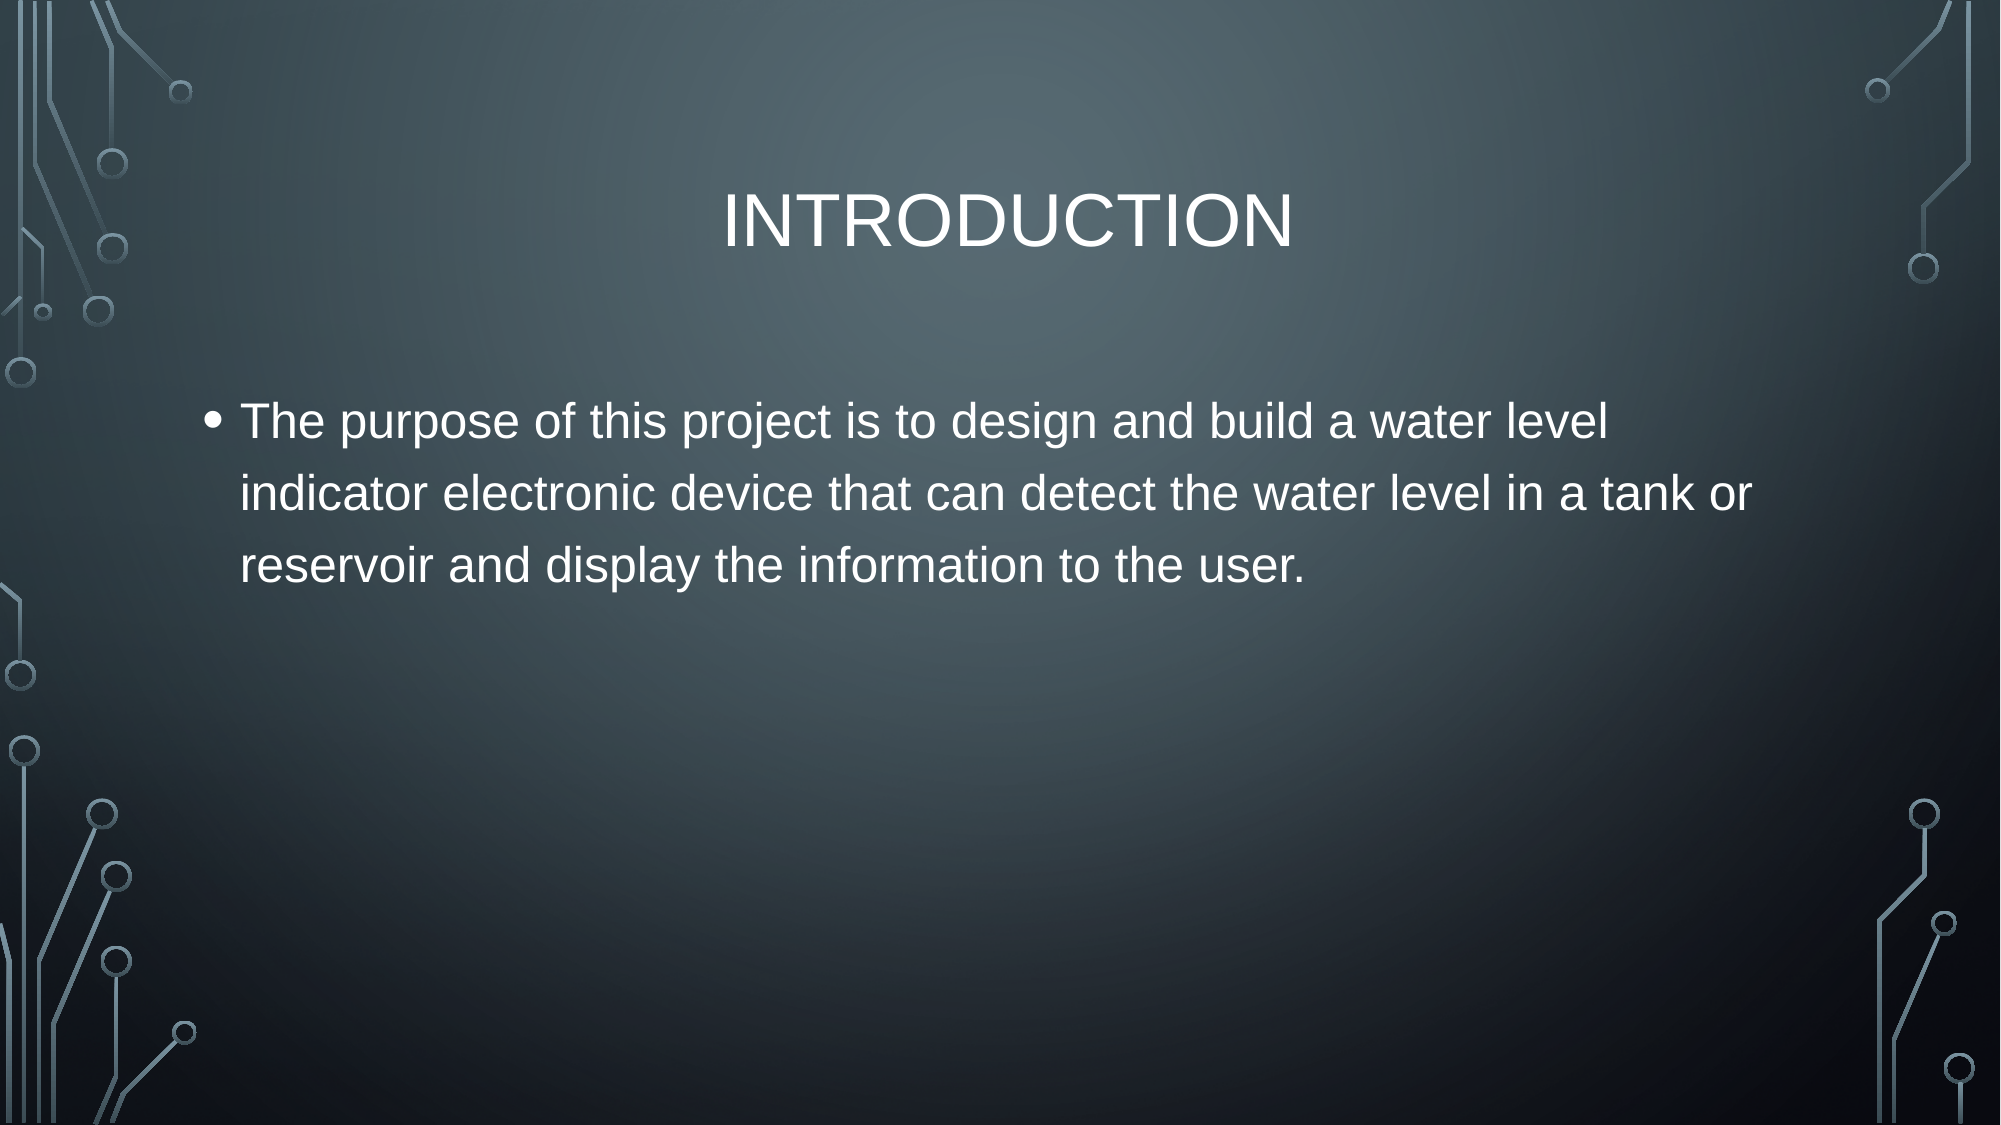

# Introduction
The purpose of this project is to design and build a water level indicator electronic device that can detect the water level in a tank or reservoir and display the information to the user.